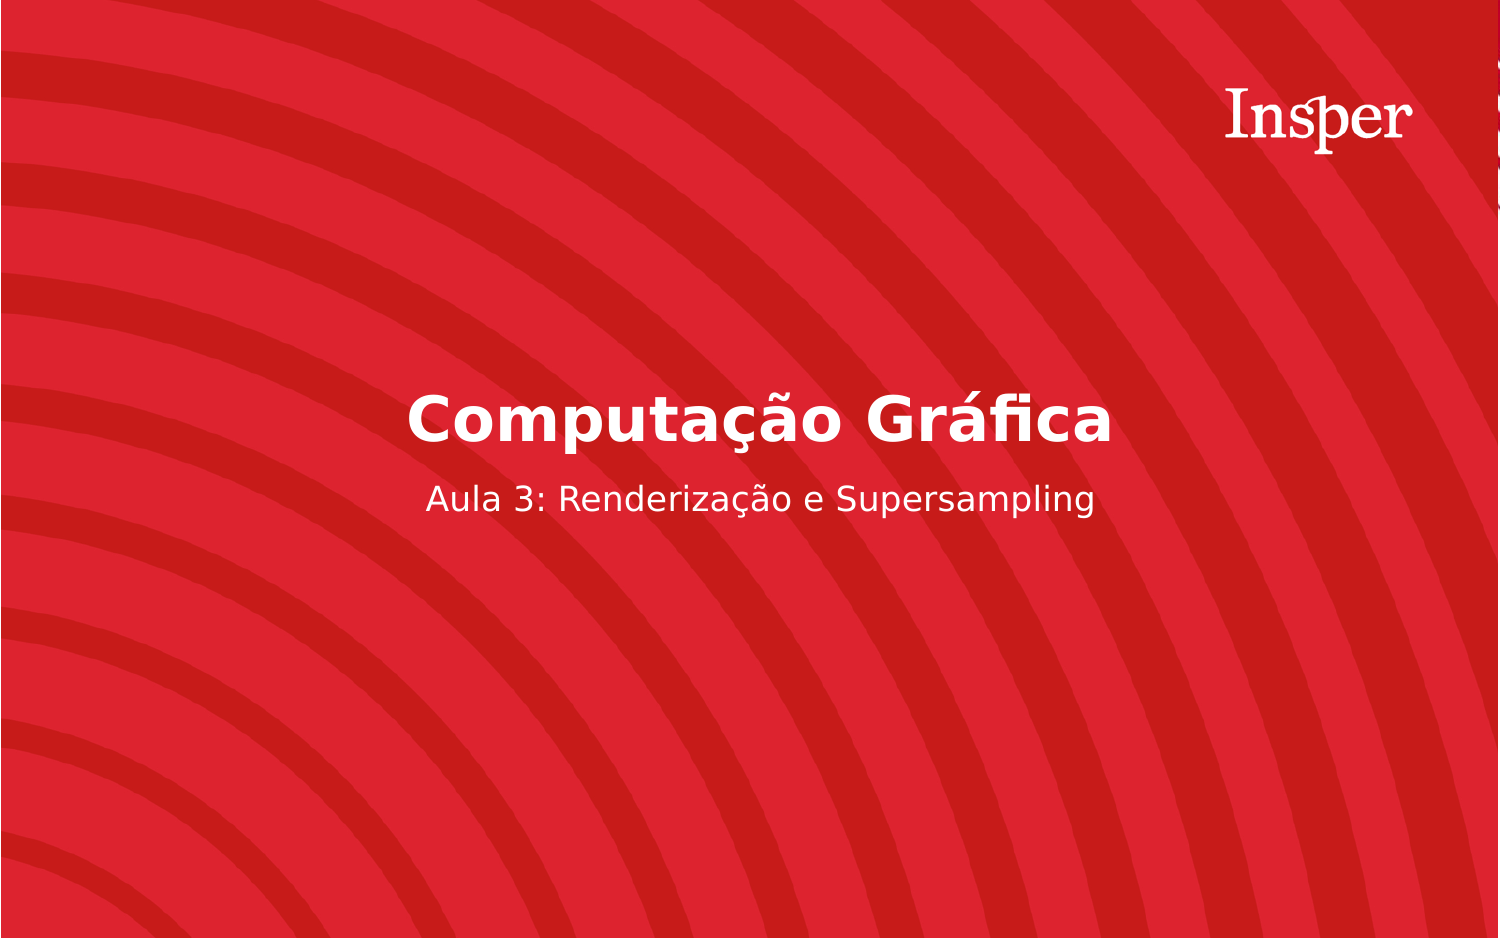

Computação Gráfica
Aula 3: Renderização e Supersampling